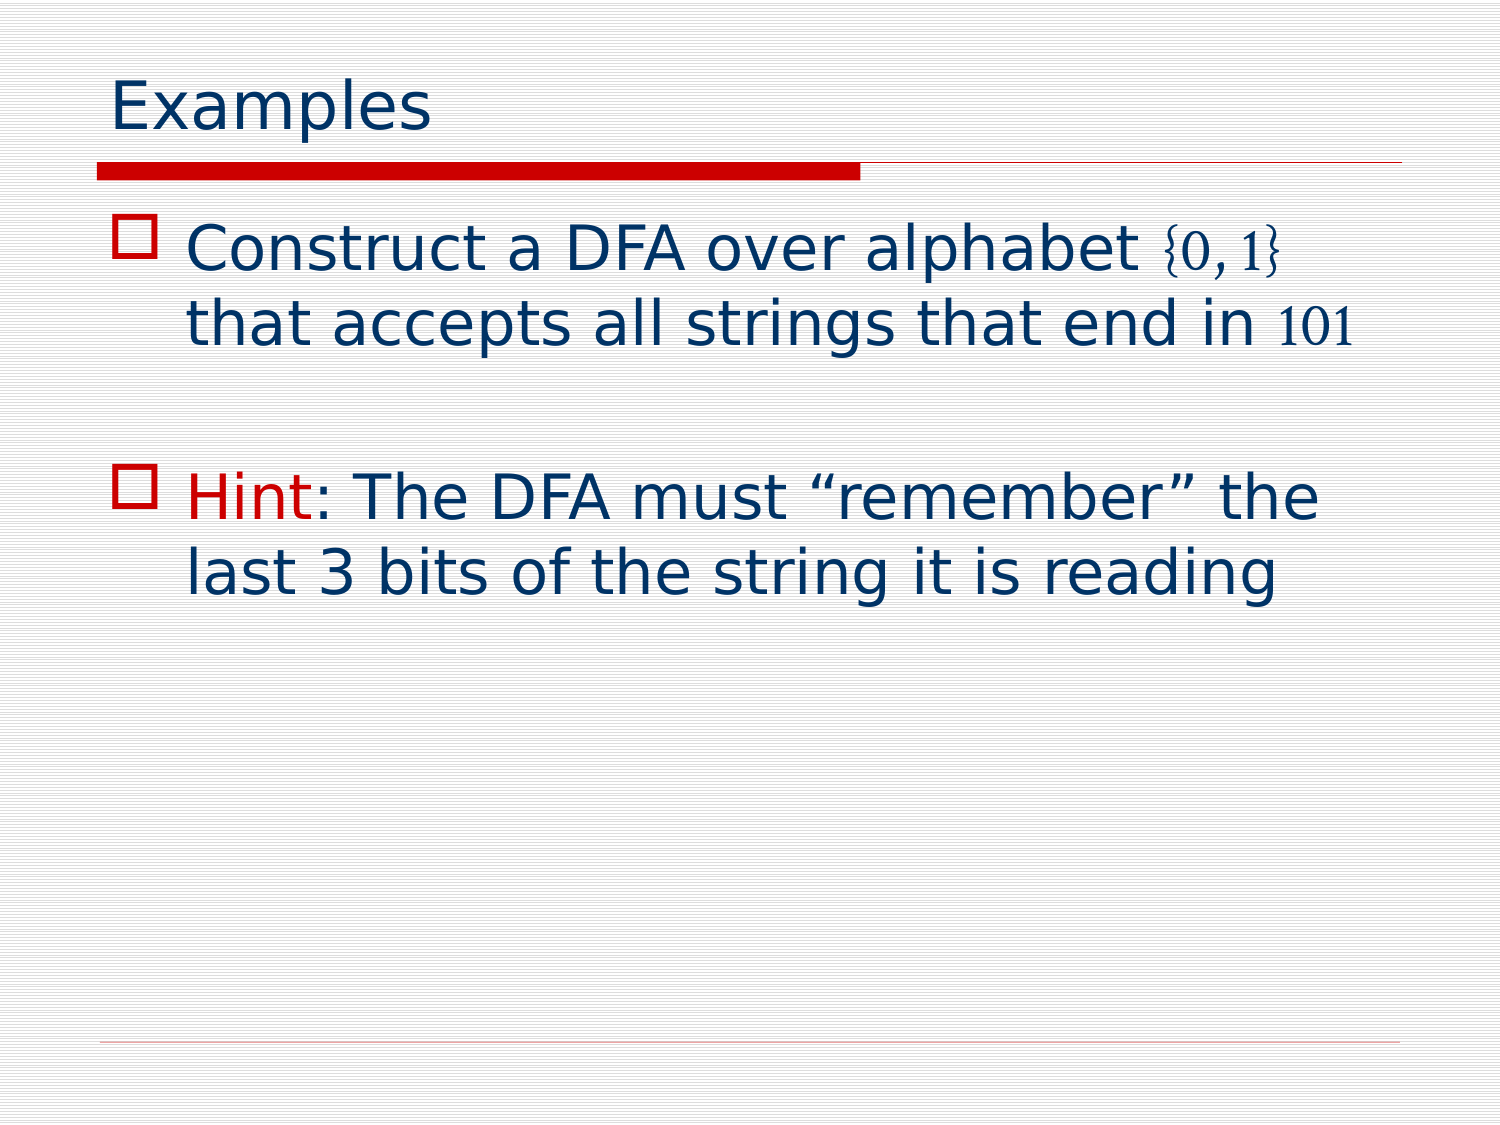

# Examples
Construct a DFA over alphabet {0, 1} that accepts all strings that end in 101

Hint: The DFA must “remember” the last 3 bits of the string it is reading